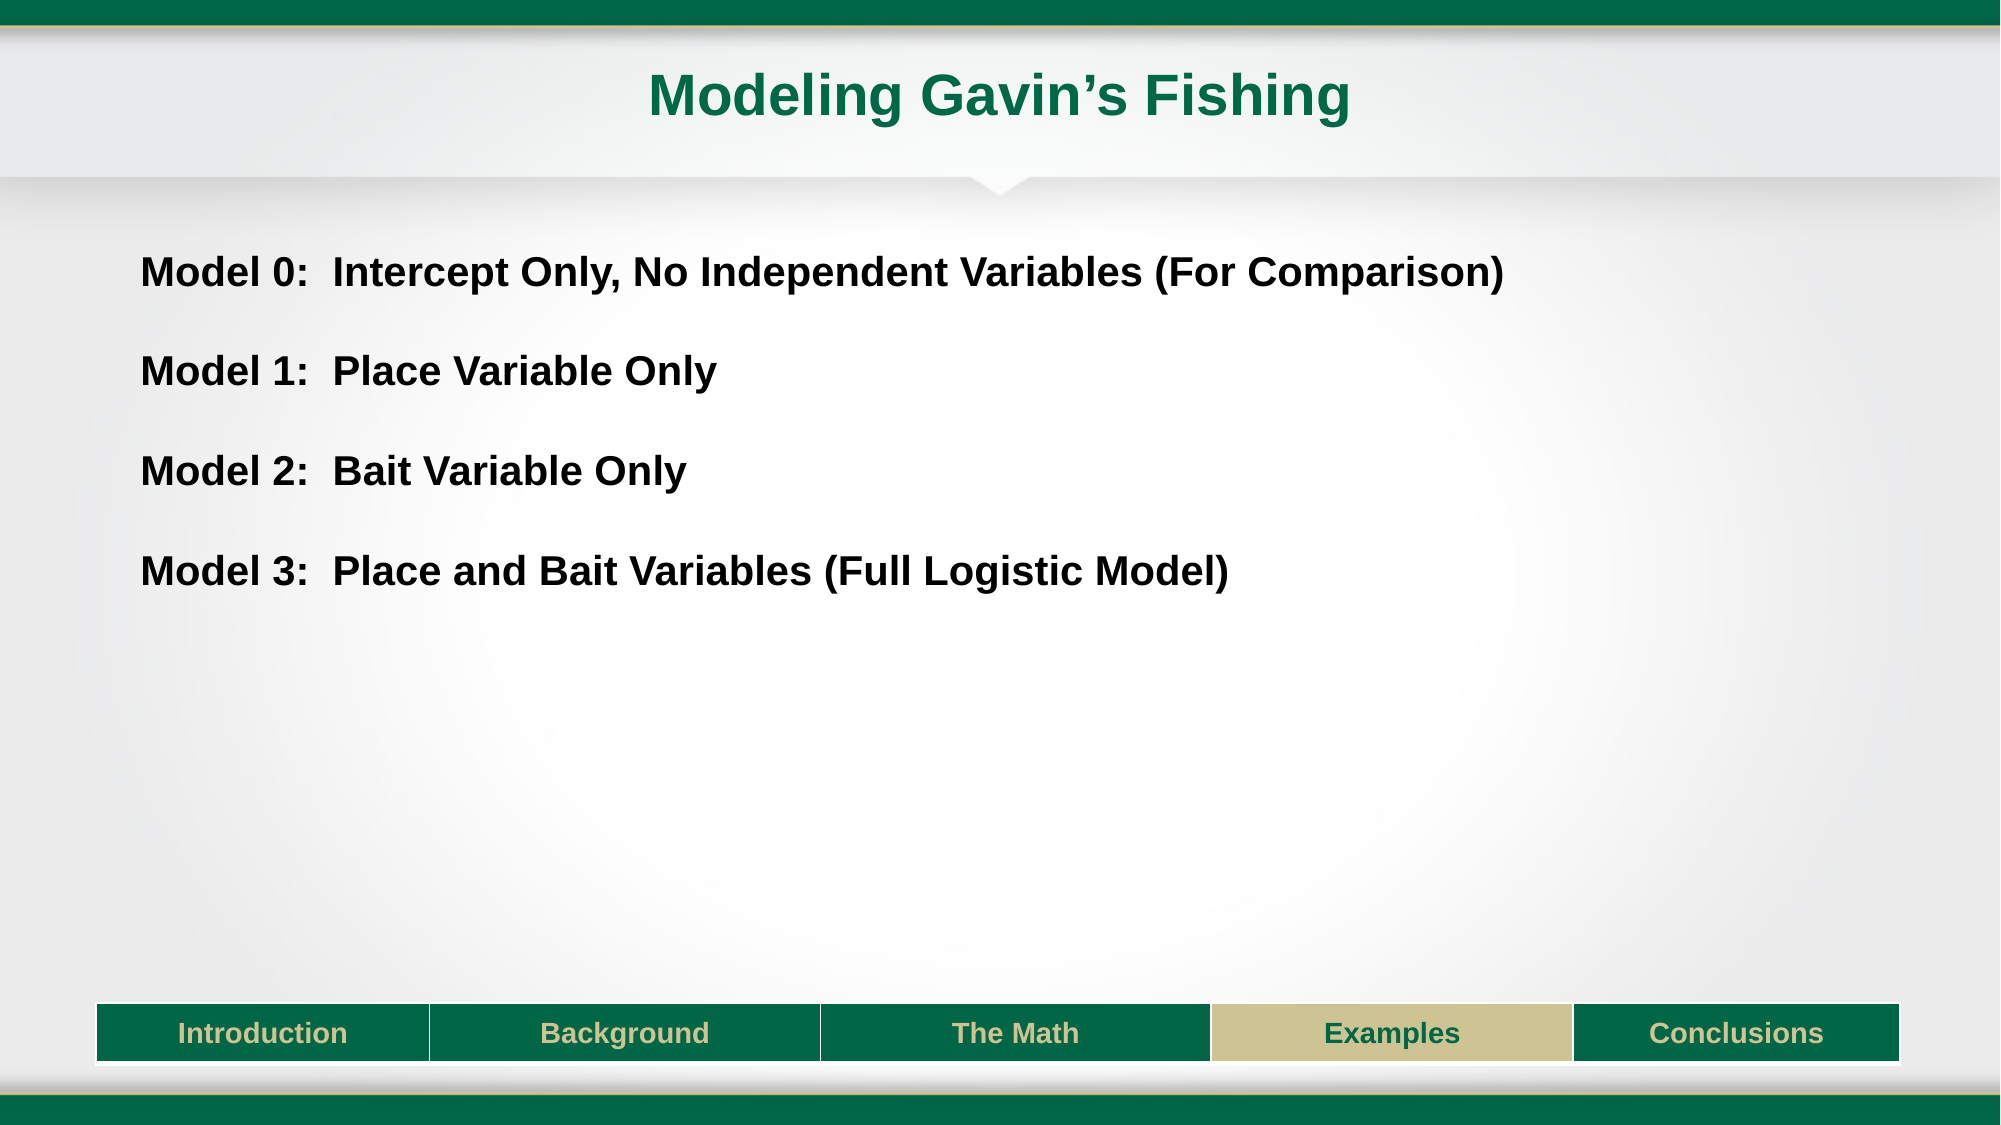

# Modeling Gavin’s Fishing
Model 0:  Intercept Only, No Independent Variables (For Comparison)
Model 1:  Place Variable Only
Model 2:  Bait Variable Only
Model 3:  Place and Bait Variables (Full Logistic Model)
| Introduction | Background | The Math | Examples | Conclusions |
| --- | --- | --- | --- | --- |